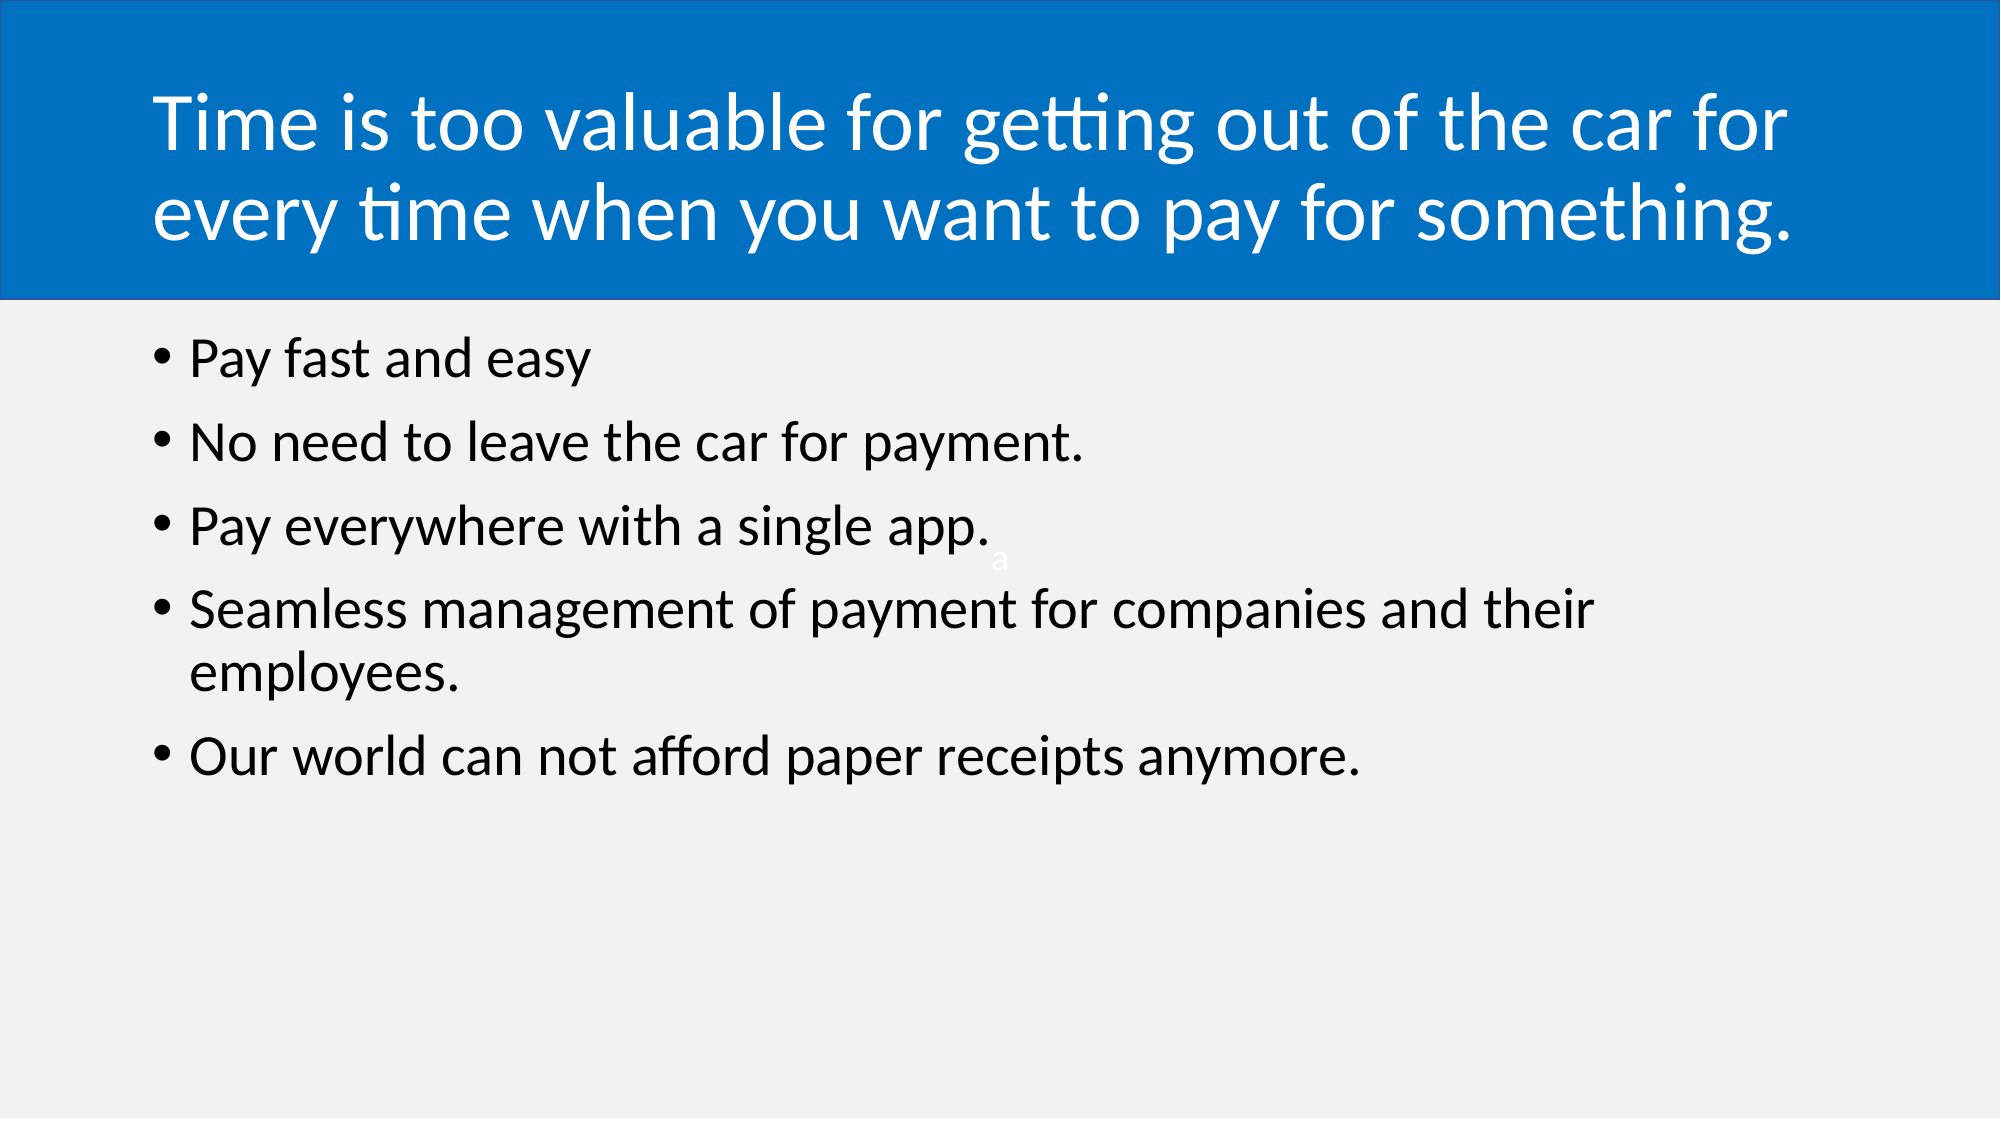

a
# Time is too valuable for getting out of the car for every time when you want to pay for something.
Pay fast and easy
No need to leave the car for payment.
Pay everywhere with a single app.
Seamless management of payment for companies and their employees.
Our world can not afford paper receipts anymore.